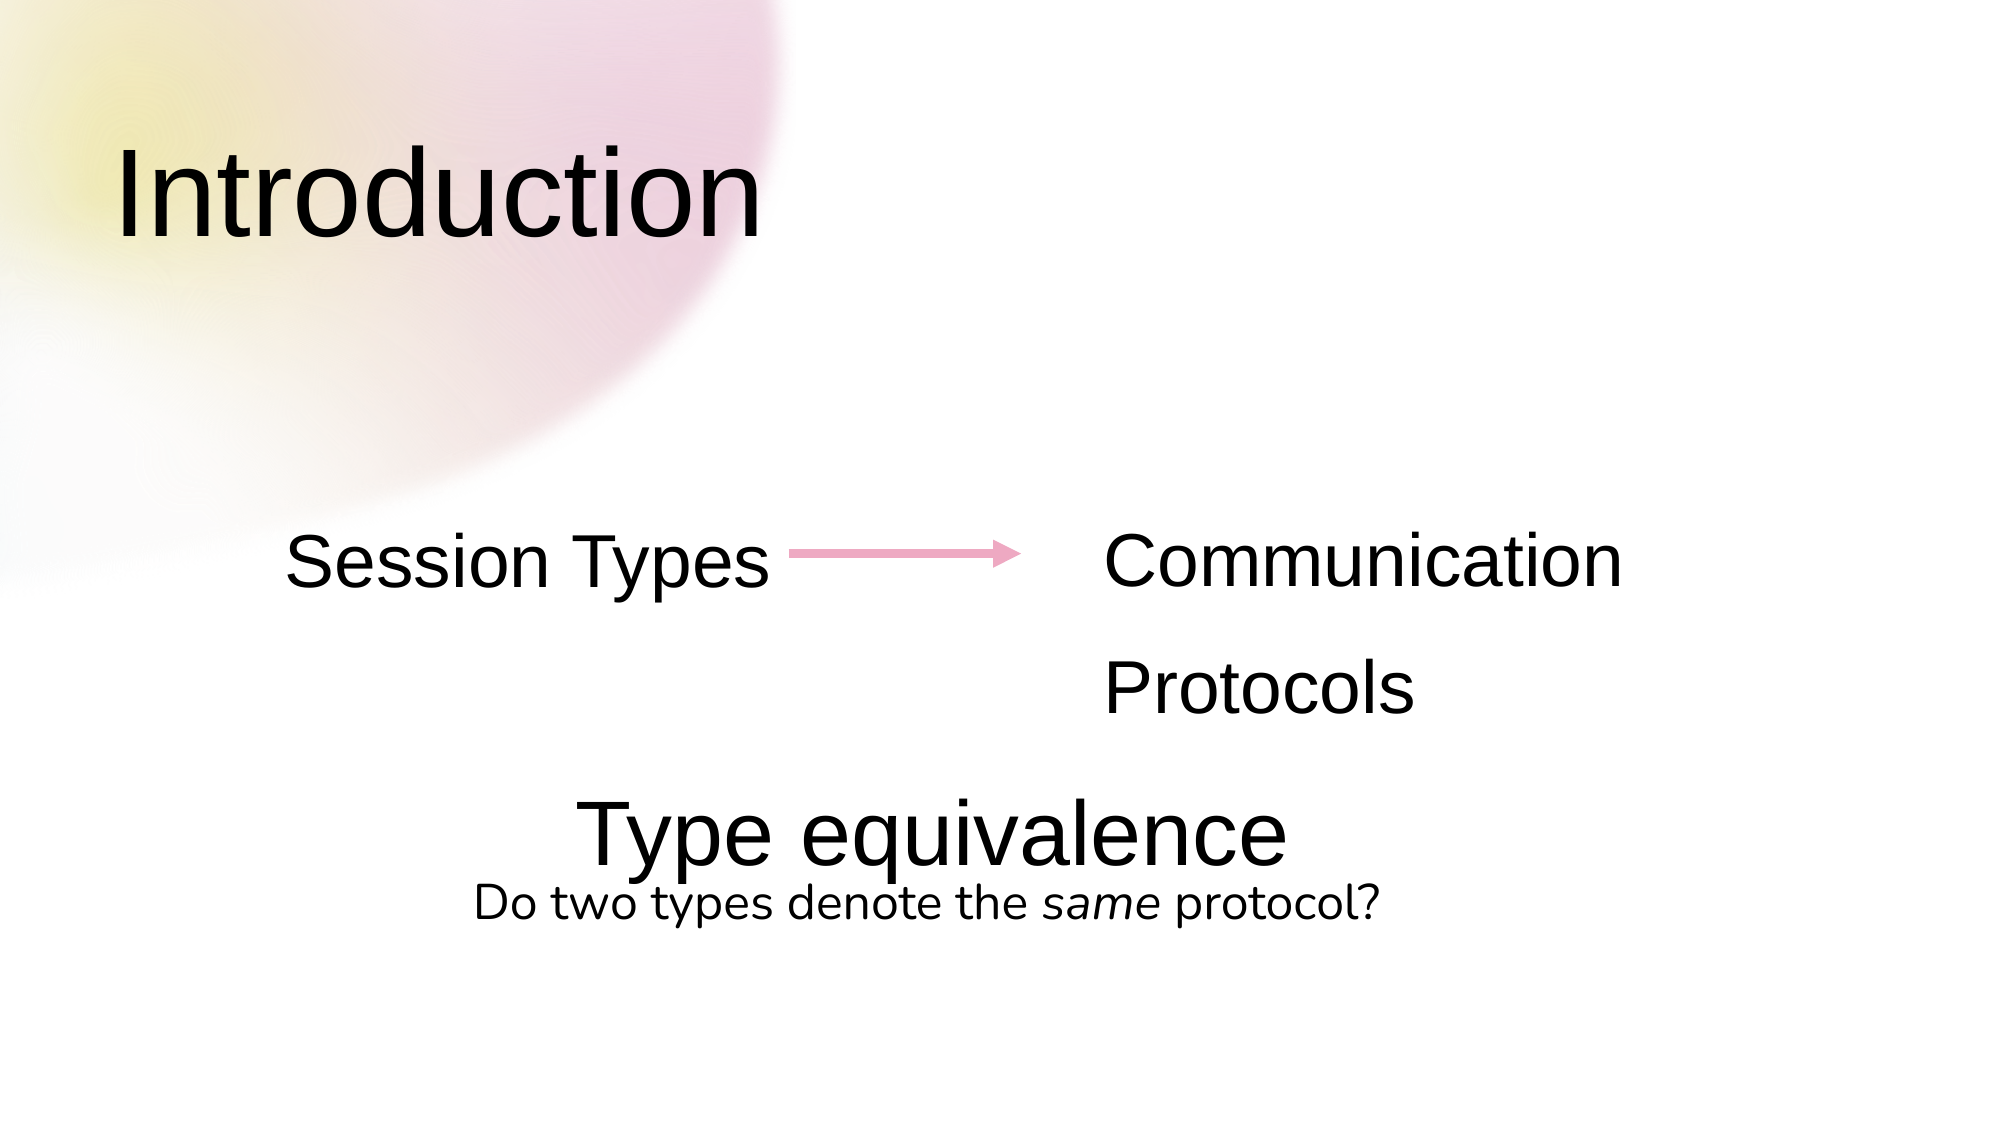

Introduction
Session Types

Communication Protocols

Type equivalence
Do two types denote the same protocol?